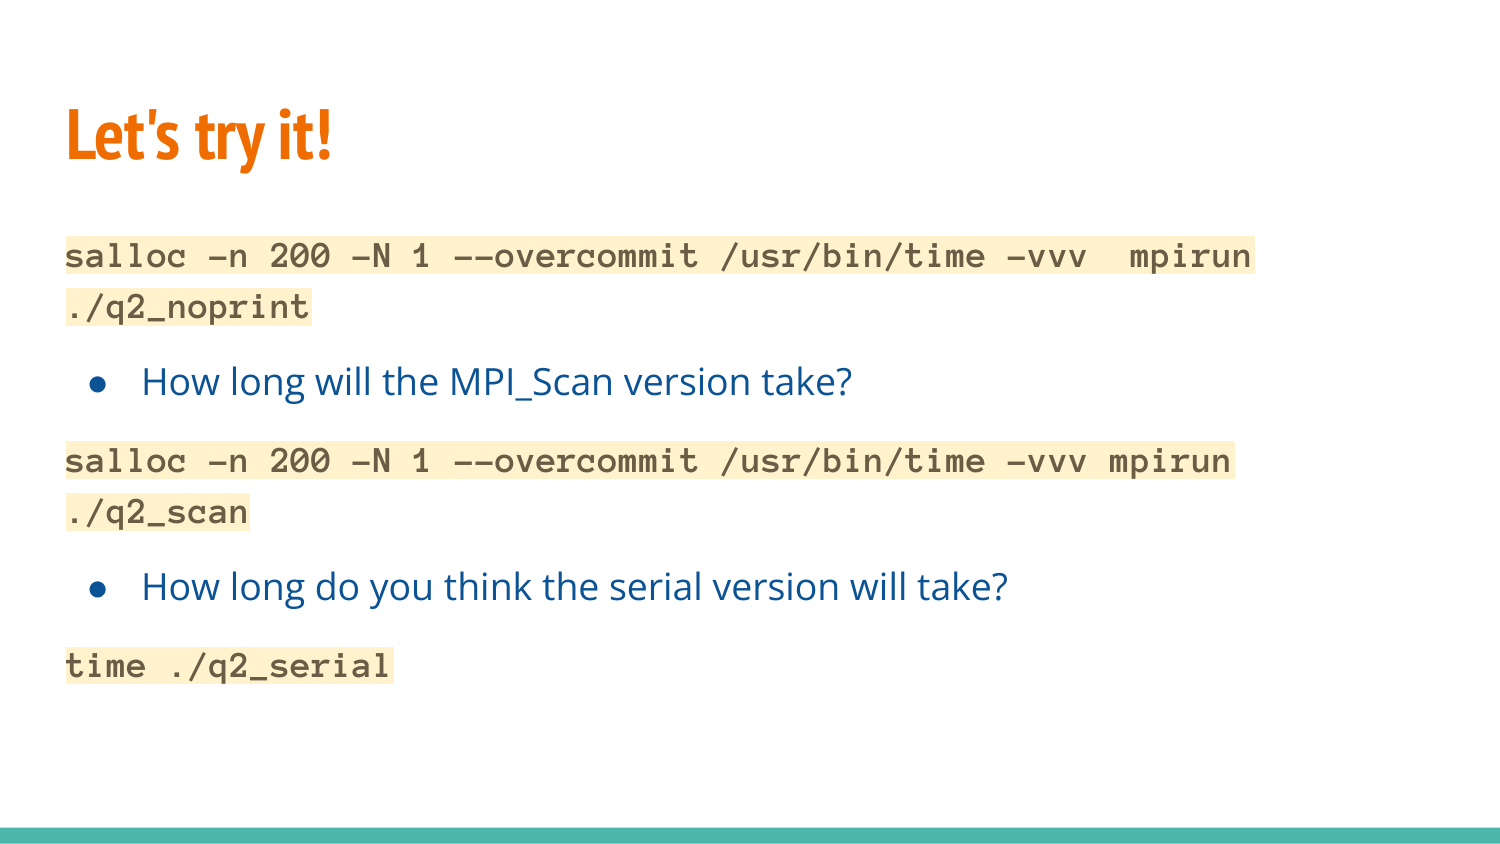

# Let's try it!
salloc -n 200 -N 1 --overcommit /usr/bin/time -vvv  mpirun ./q2_noprint
How long will the MPI_Scan version take?
salloc -n 200 -N 1 --overcommit /usr/bin/time -vvv mpirun ./q2_scan
How long do you think the serial version will take?
time ./q2_serial